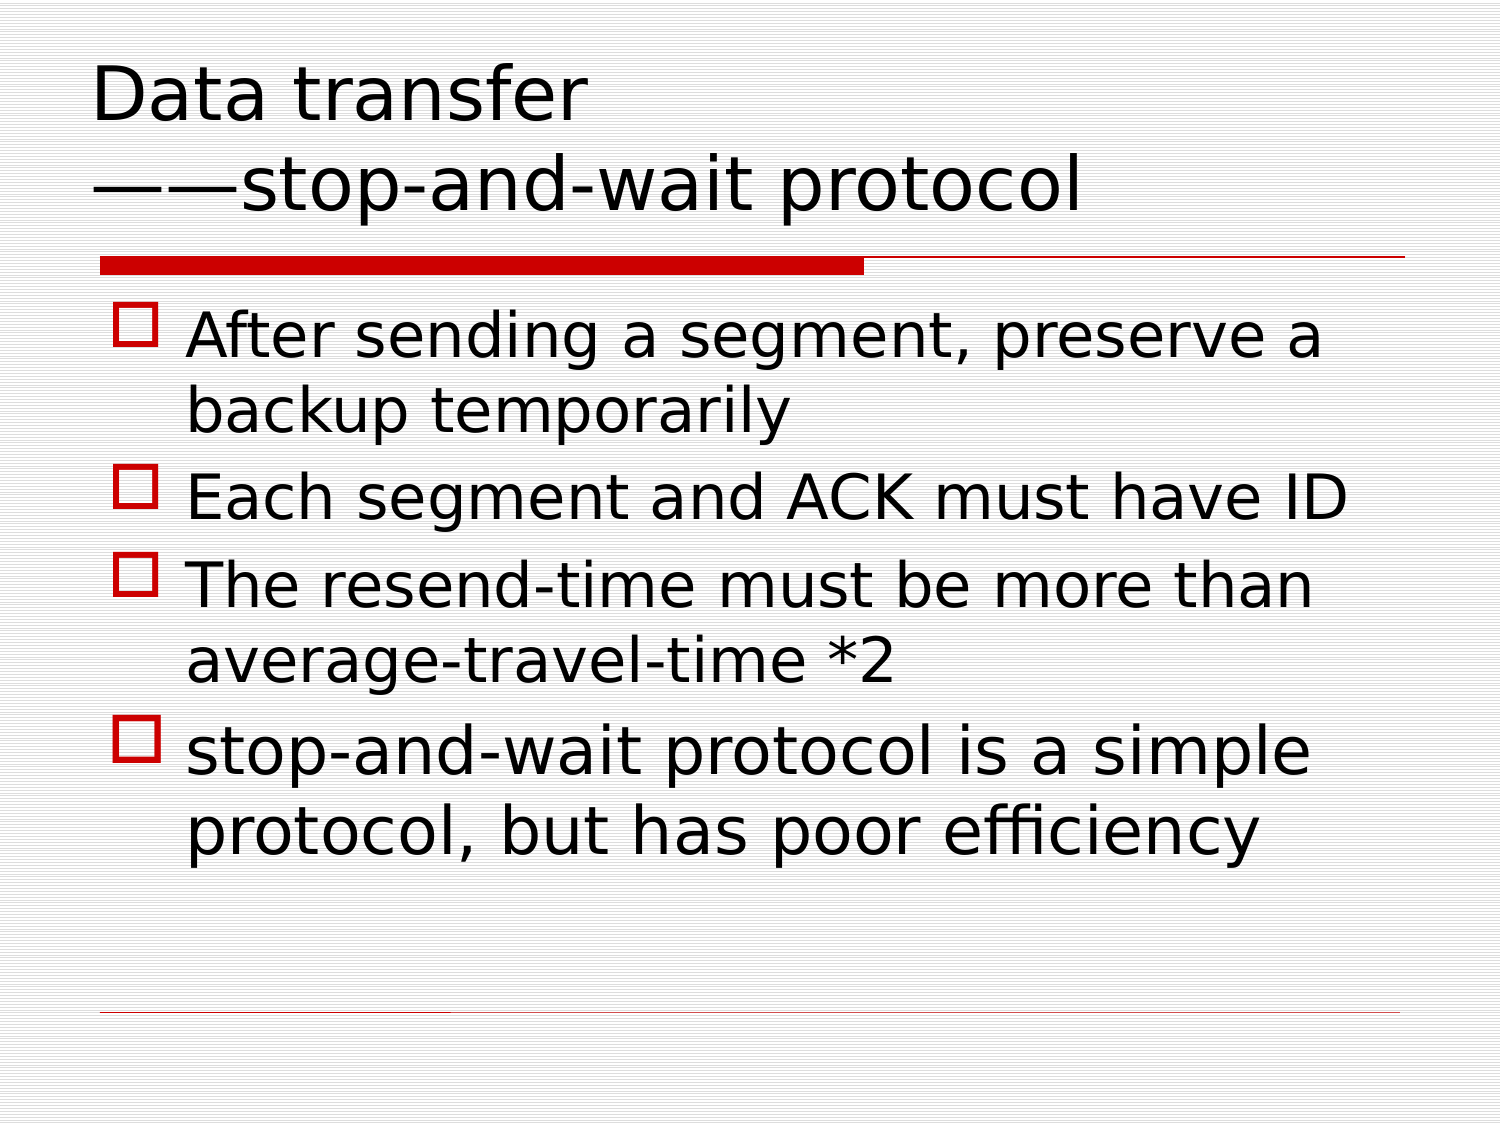

# Data transfer ——stop-and-wait protocol
After sending a segment, preserve a backup temporarily
Each segment and ACK must have ID
The resend-time must be more than average-travel-time *2
stop-and-wait protocol is a simple protocol, but has poor efficiency